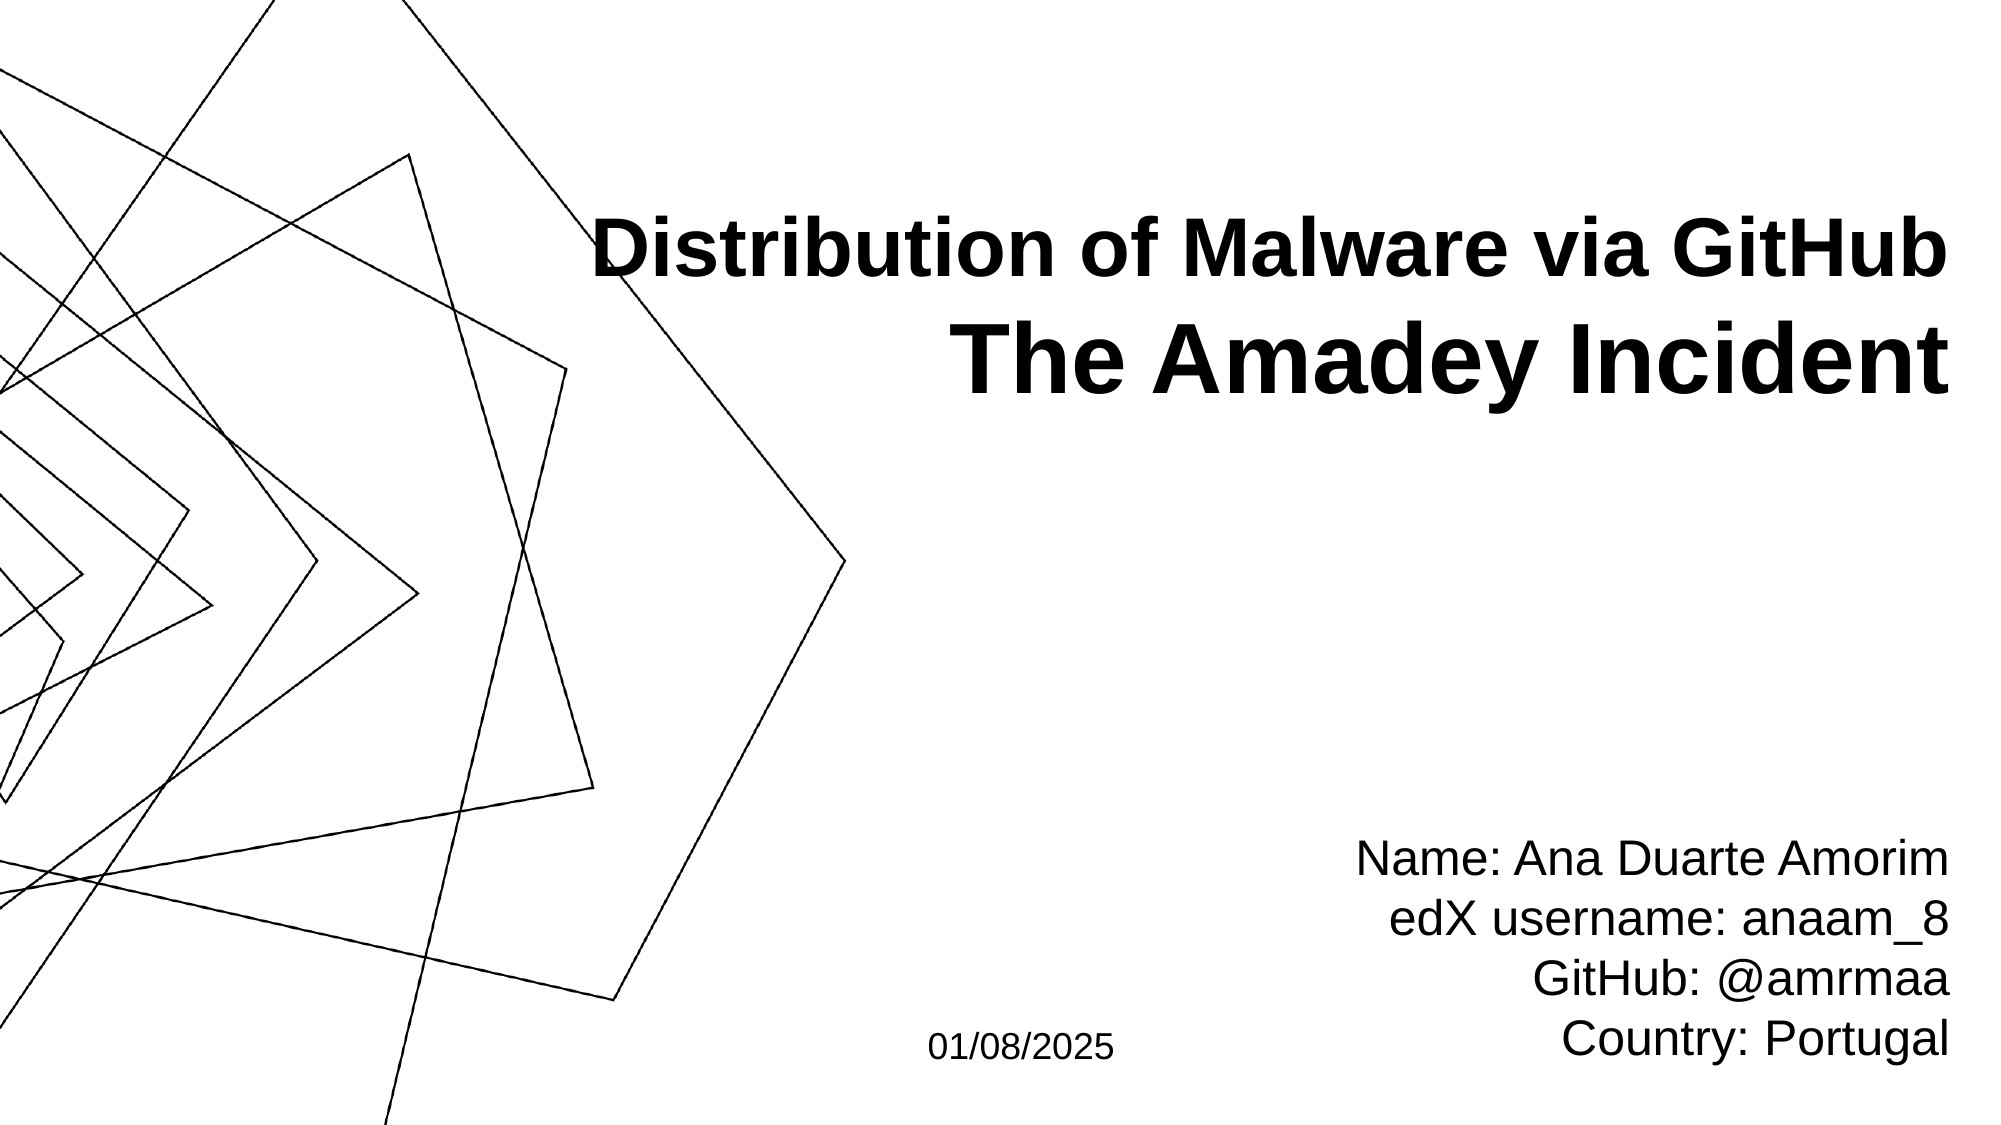

Distribution of Malware via GitHub
The Amadey Incident
Name: Ana Duarte Amorim
edX username: anaam_8
GitHub: @amrmaa
Country: Portugal
01/08/2025